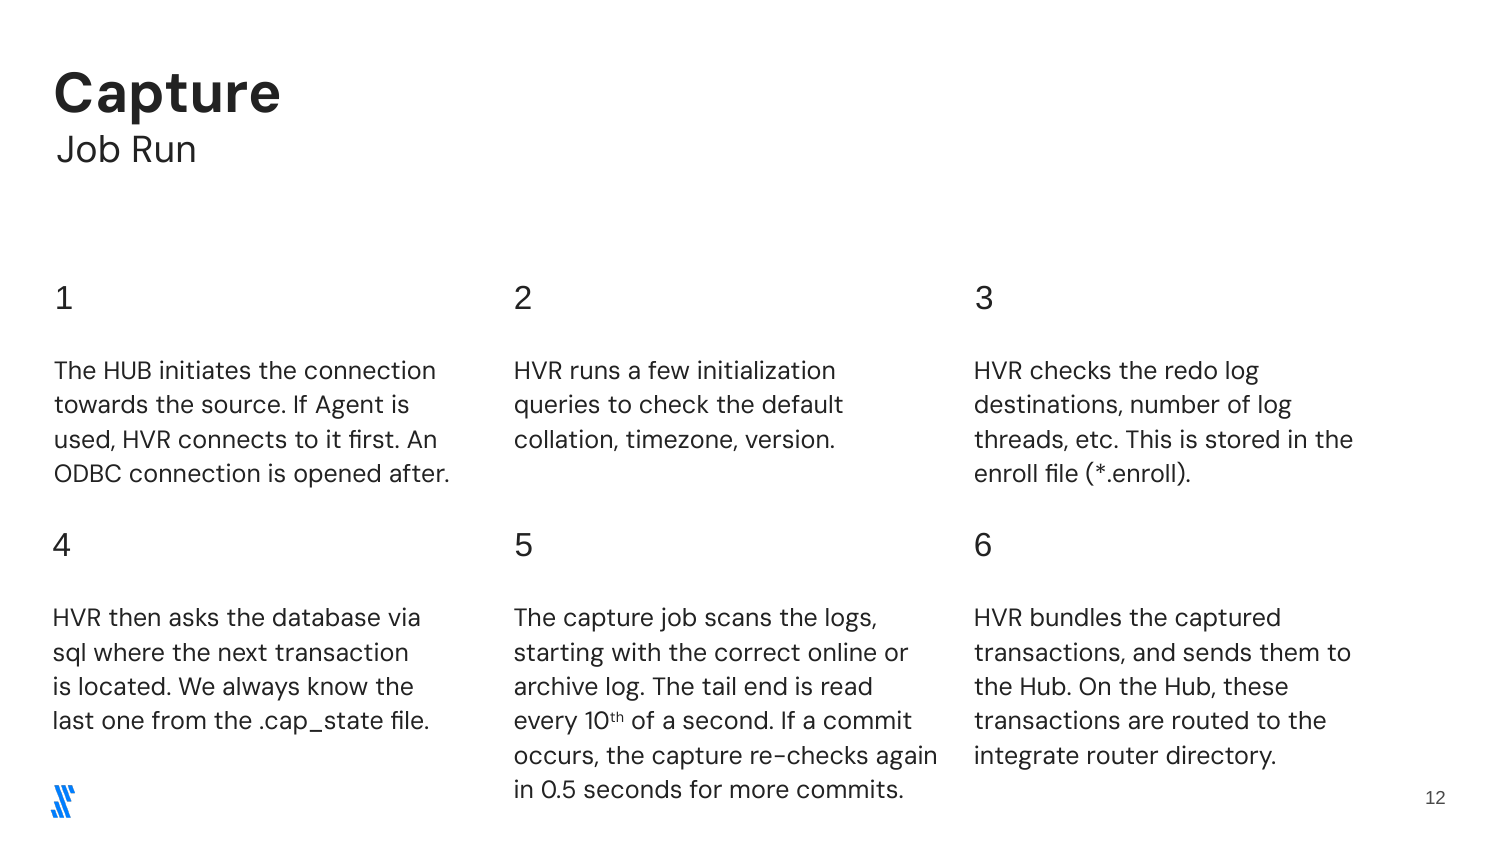

# Capture

Job Run
1
2
3
The HUB initiates the connection towards the source. If Agent is used, HVR connects to it first. An ODBC connection is opened after.
HVR runs a few initialization queries to check the default collation, timezone, version.

HVR checks the redo log destinations, number of log threads, etc. This is stored in the enroll file (*.enroll).
5
4
6
The capture job scans the logs, starting with the correct online or archive log. The tail end is read every 10th of a second. If a commit occurs, the capture re-checks again in 0.5 seconds for more commits.

HVR then asks the database via sql where the next transaction is located. We always know the last one from the .cap_state file.
HVR bundles the captured transactions, and sends them to the Hub. On the Hub, these transactions are routed to the integrate router directory.

12